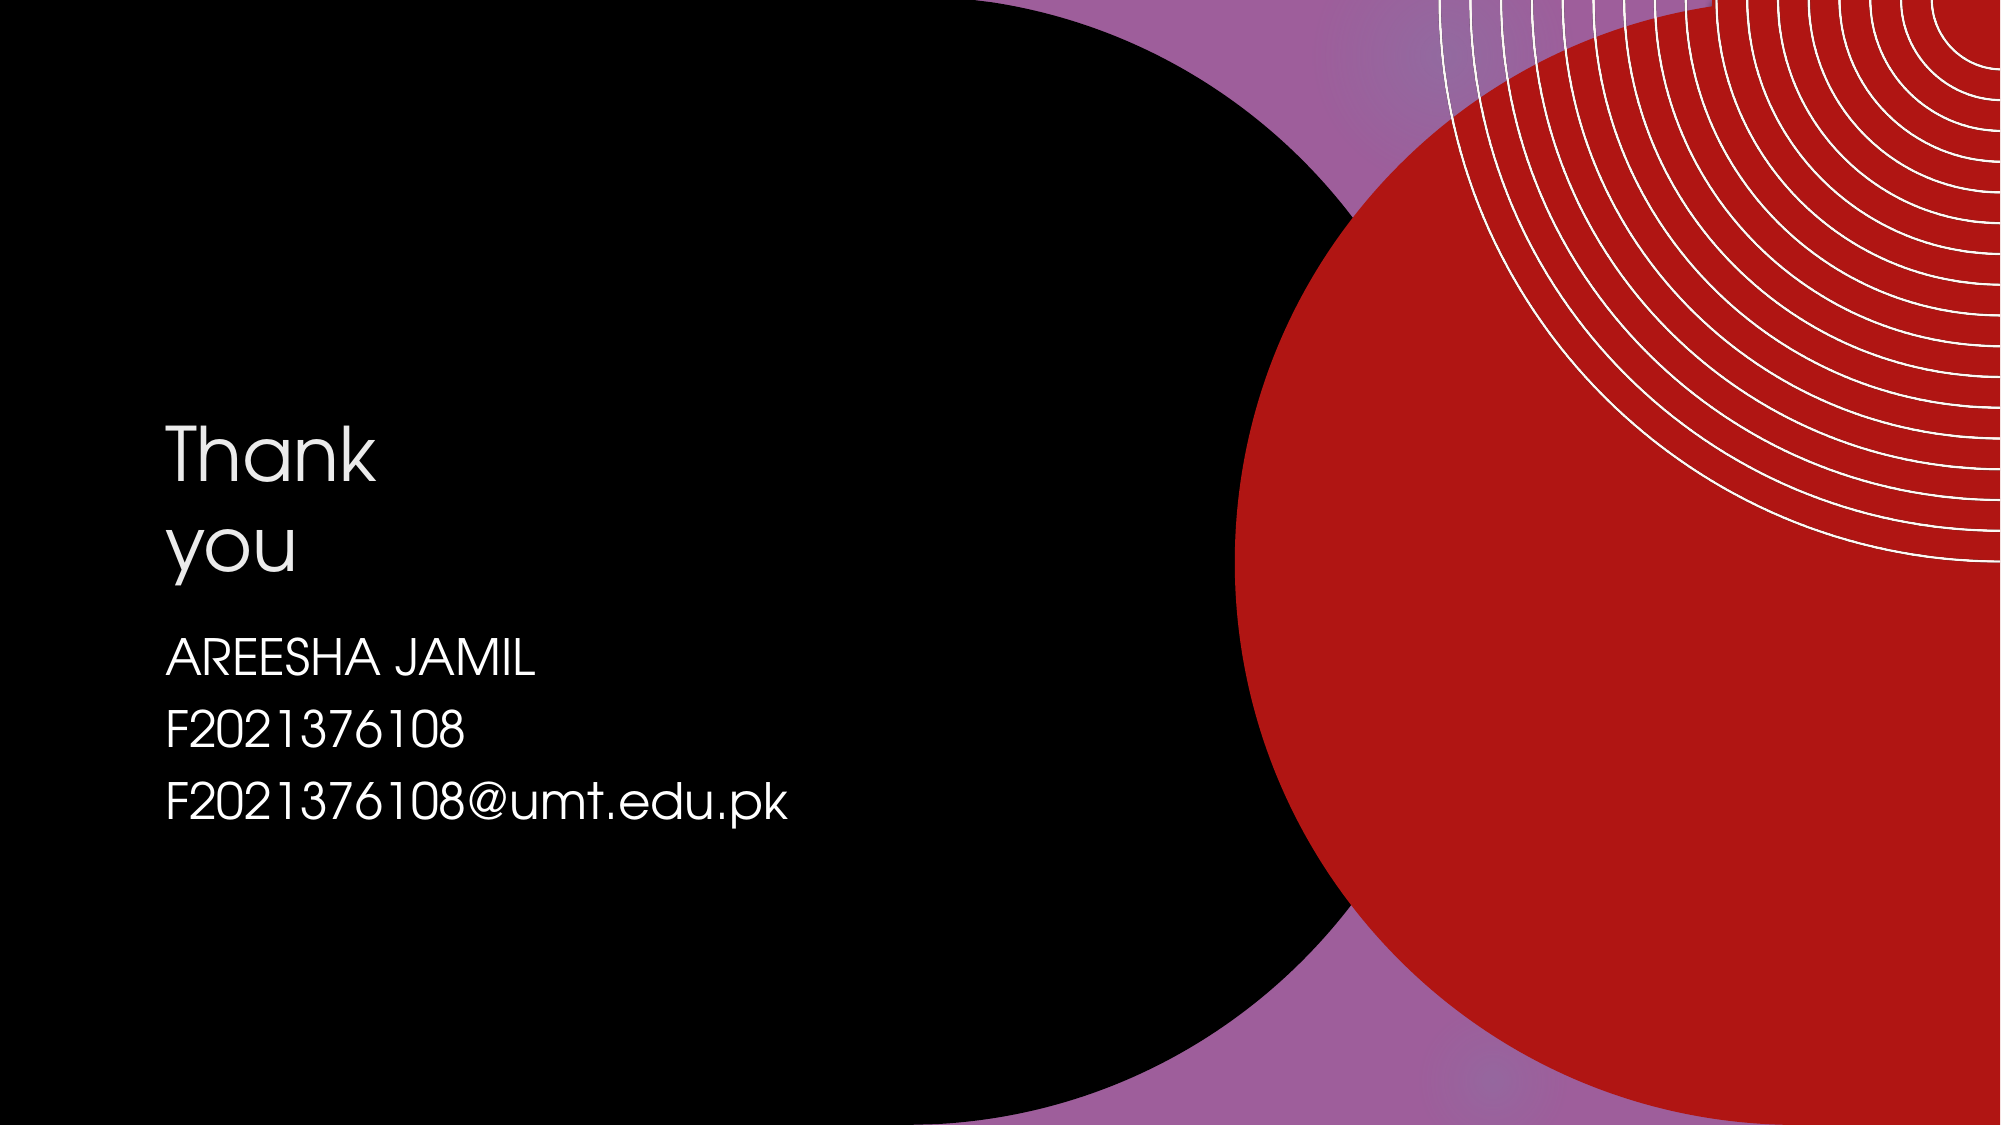

# Thank you
AREESHA JAMIL
F2021376108
F2021376108@umt.edu.pk